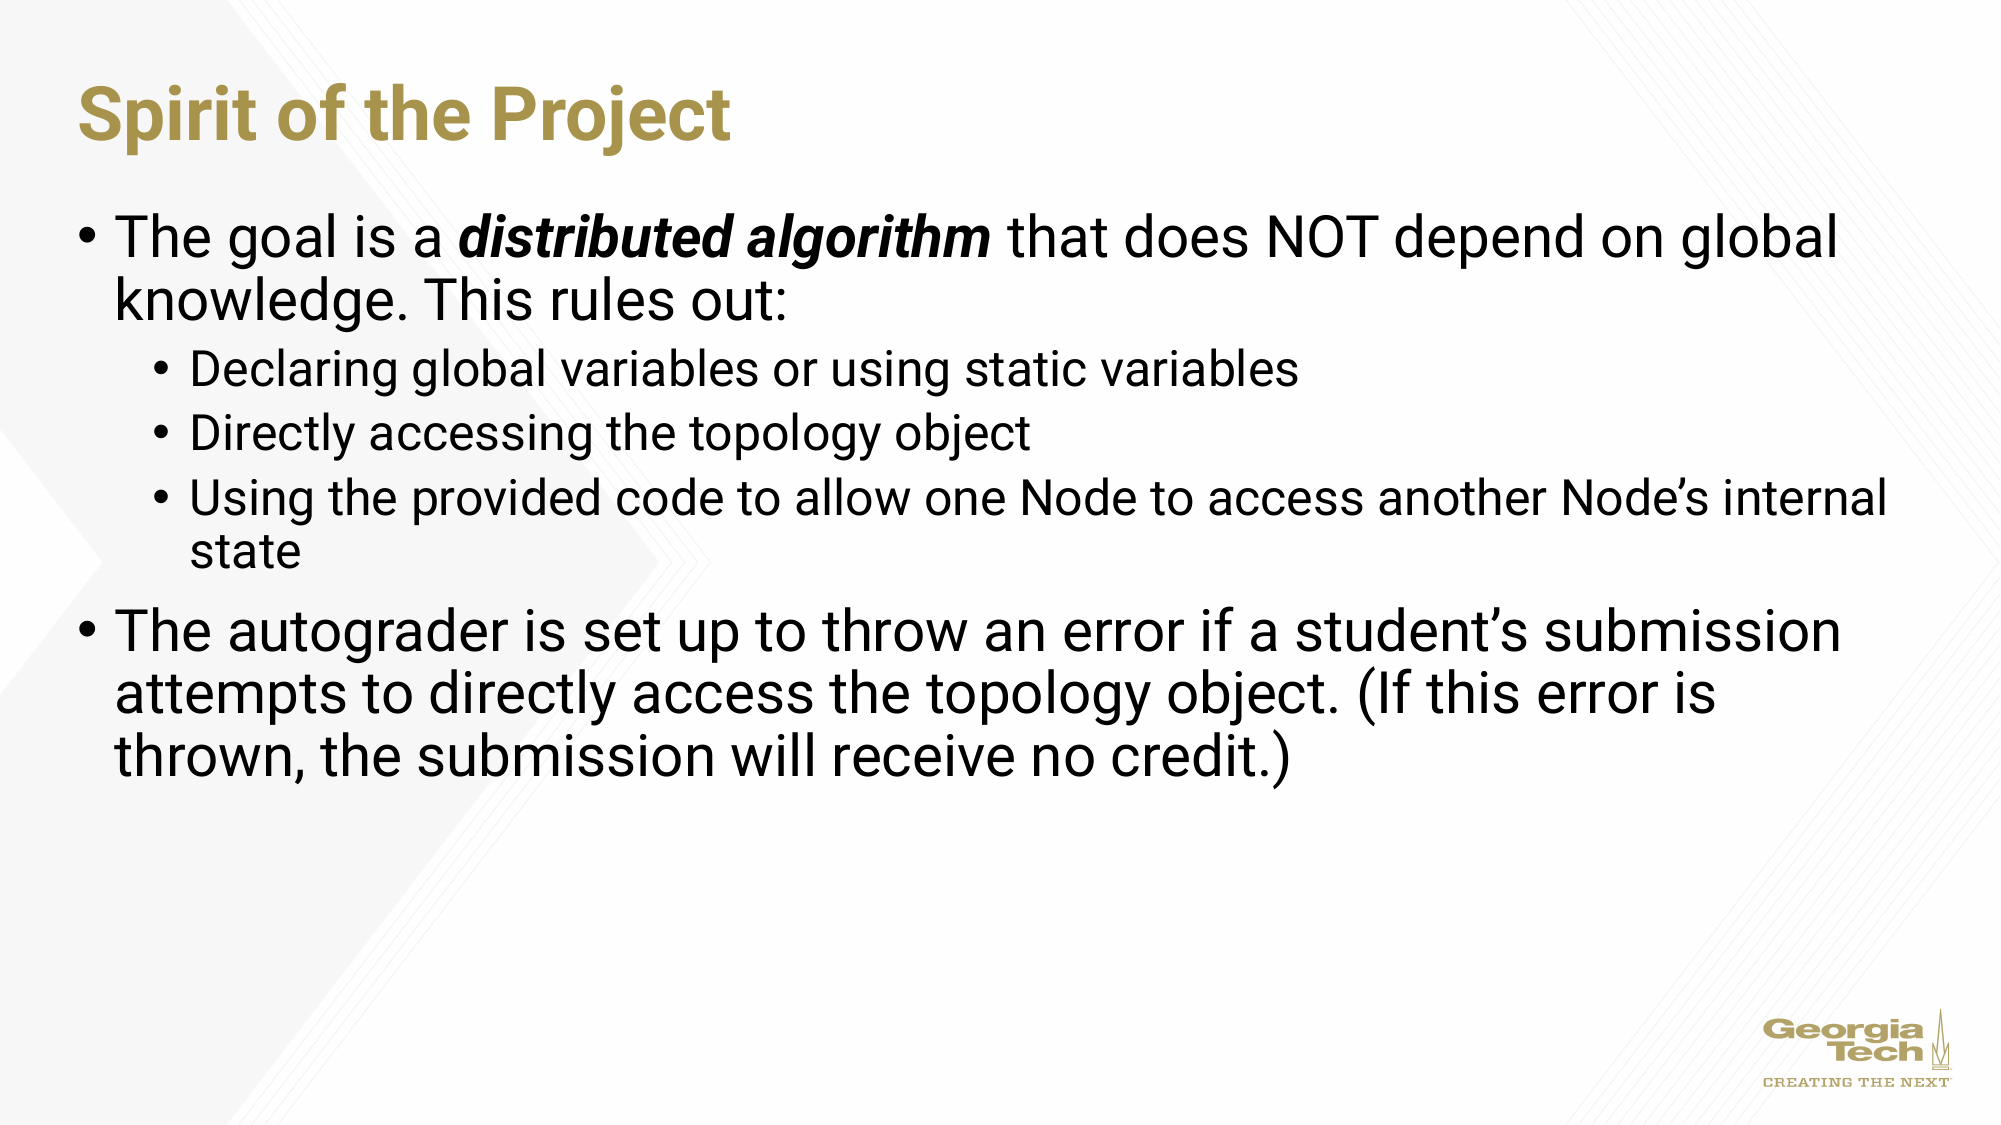

# Spirit of the Project
The goal is a distributed algorithm that does NOT depend on global knowledge. This rules out:
Declaring global variables or using static variables
Directly accessing the topology object
Using the provided code to allow one Node to access another Node’s internal state
The autograder is set up to throw an error if a student’s submission attempts to directly access the topology object. (If this error is thrown, the submission will receive no credit.)